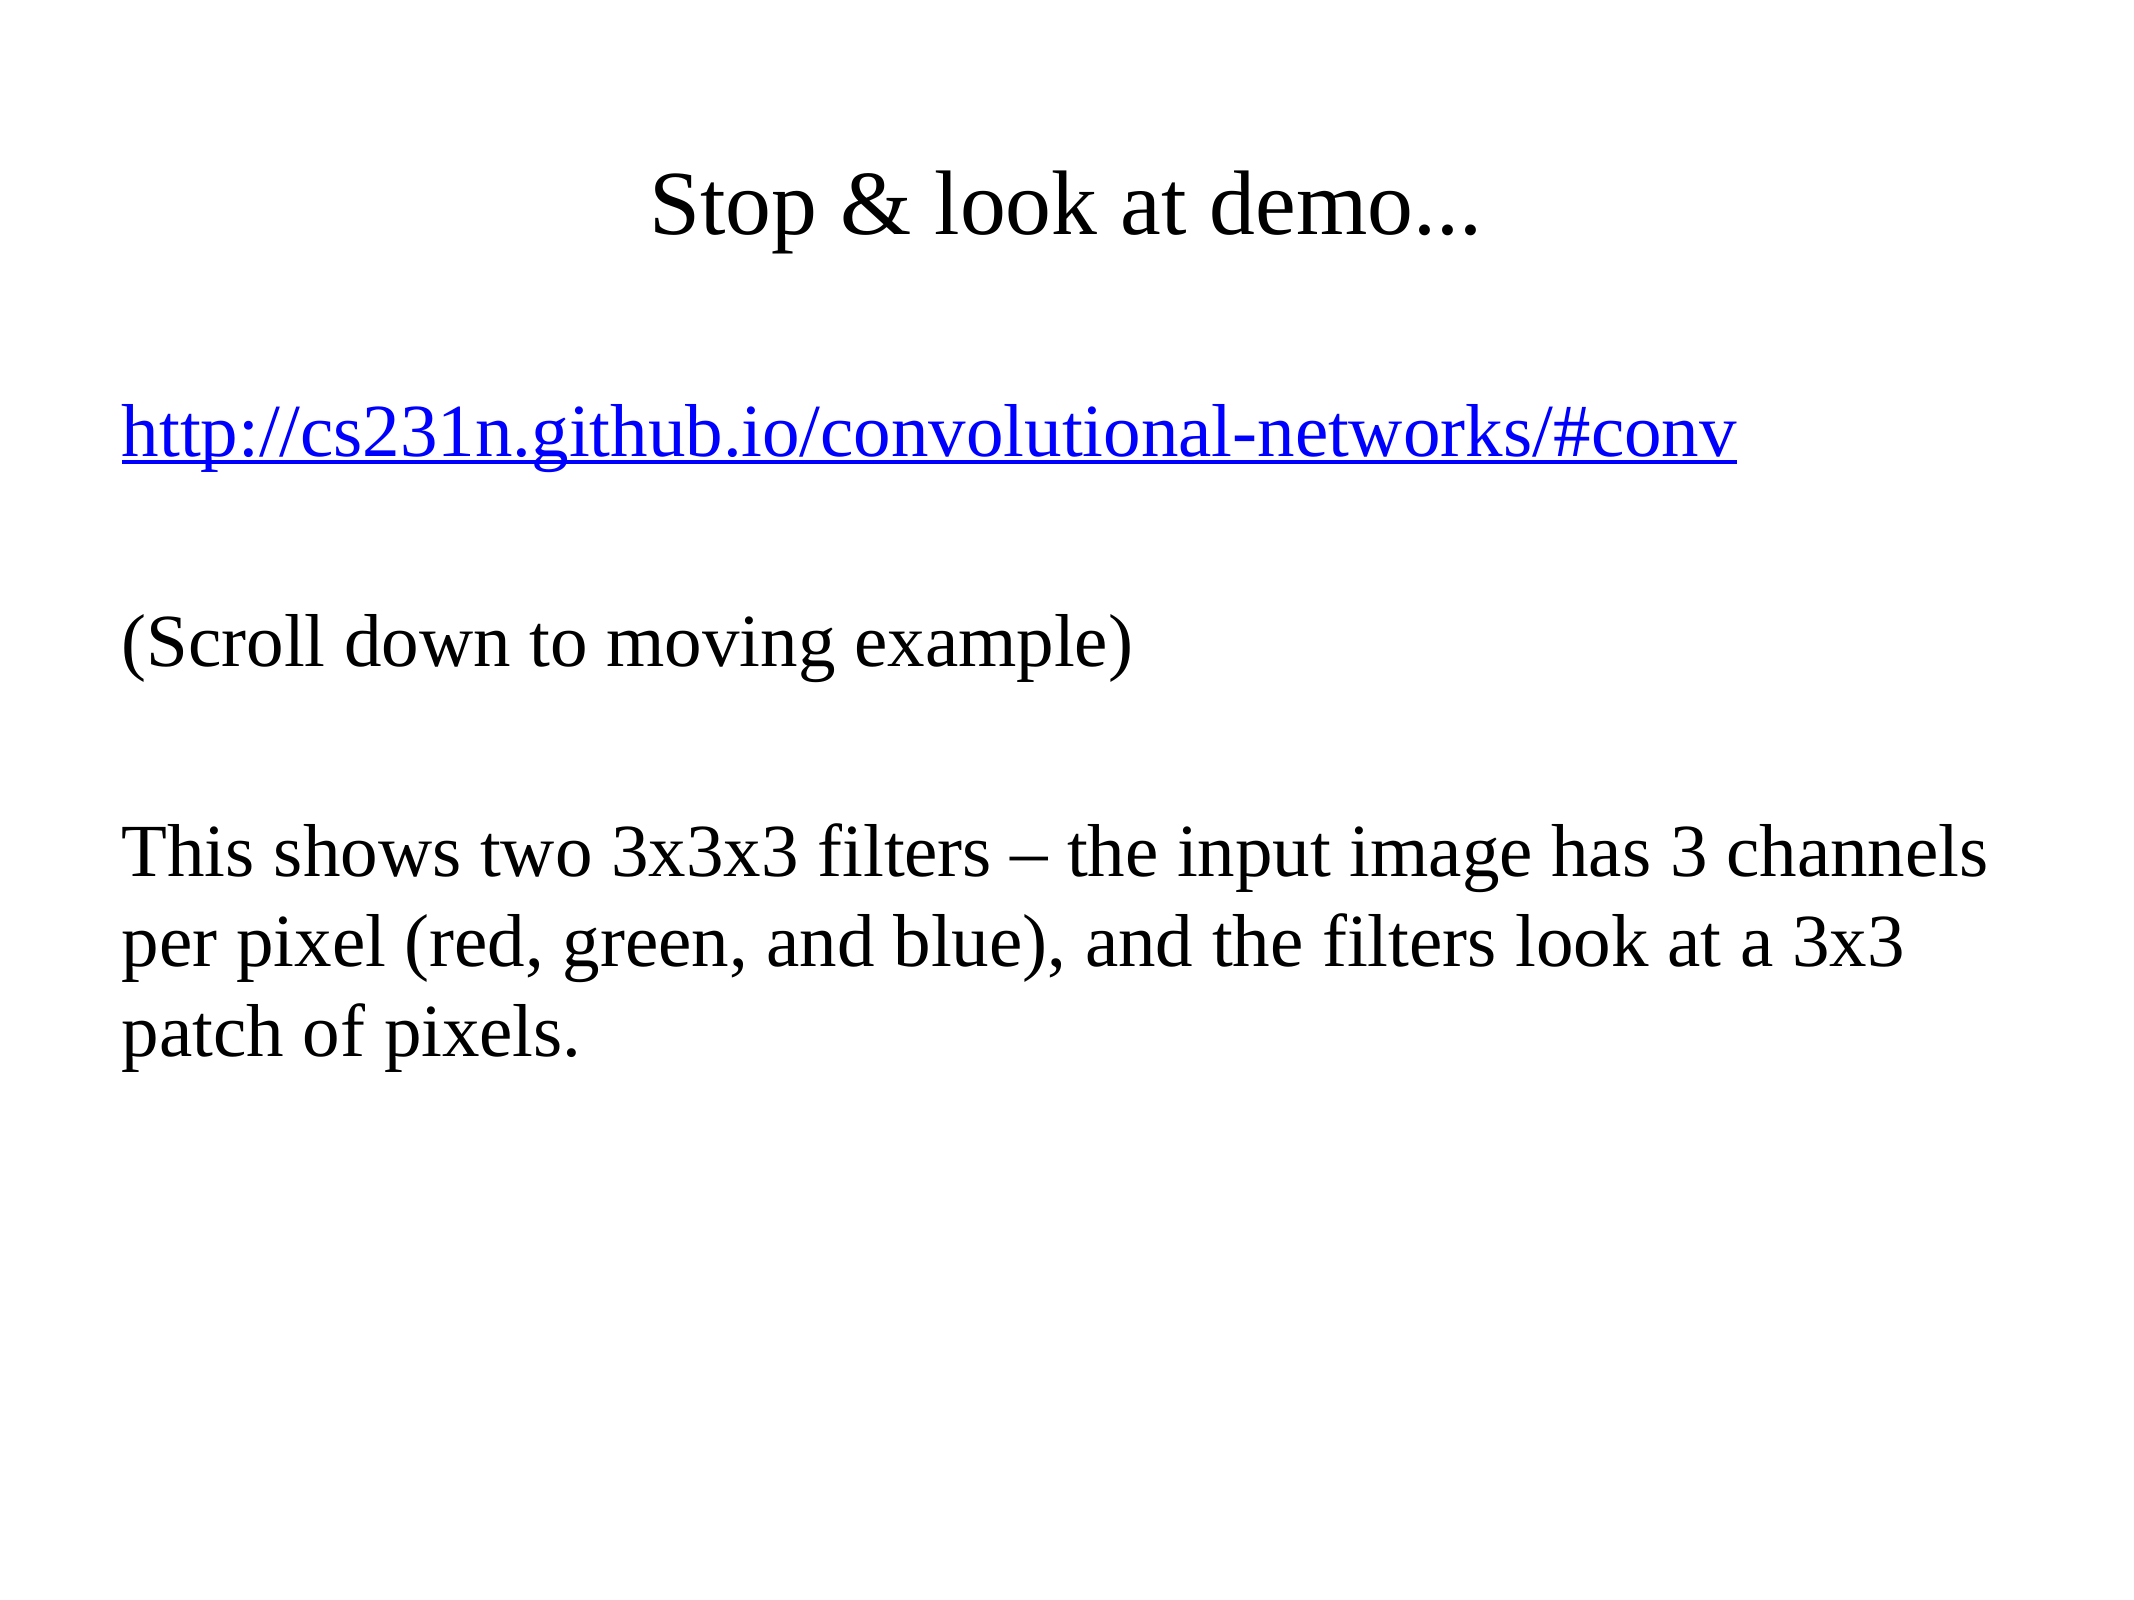

# Stop & look at demo...
http://cs231n.github.io/convolutional-networks/#conv

(Scroll down to moving example)

This shows two 3x3x3 filters – the input image has 3 channels per pixel (red, green, and blue), and the filters look at a 3x3 patch of pixels.